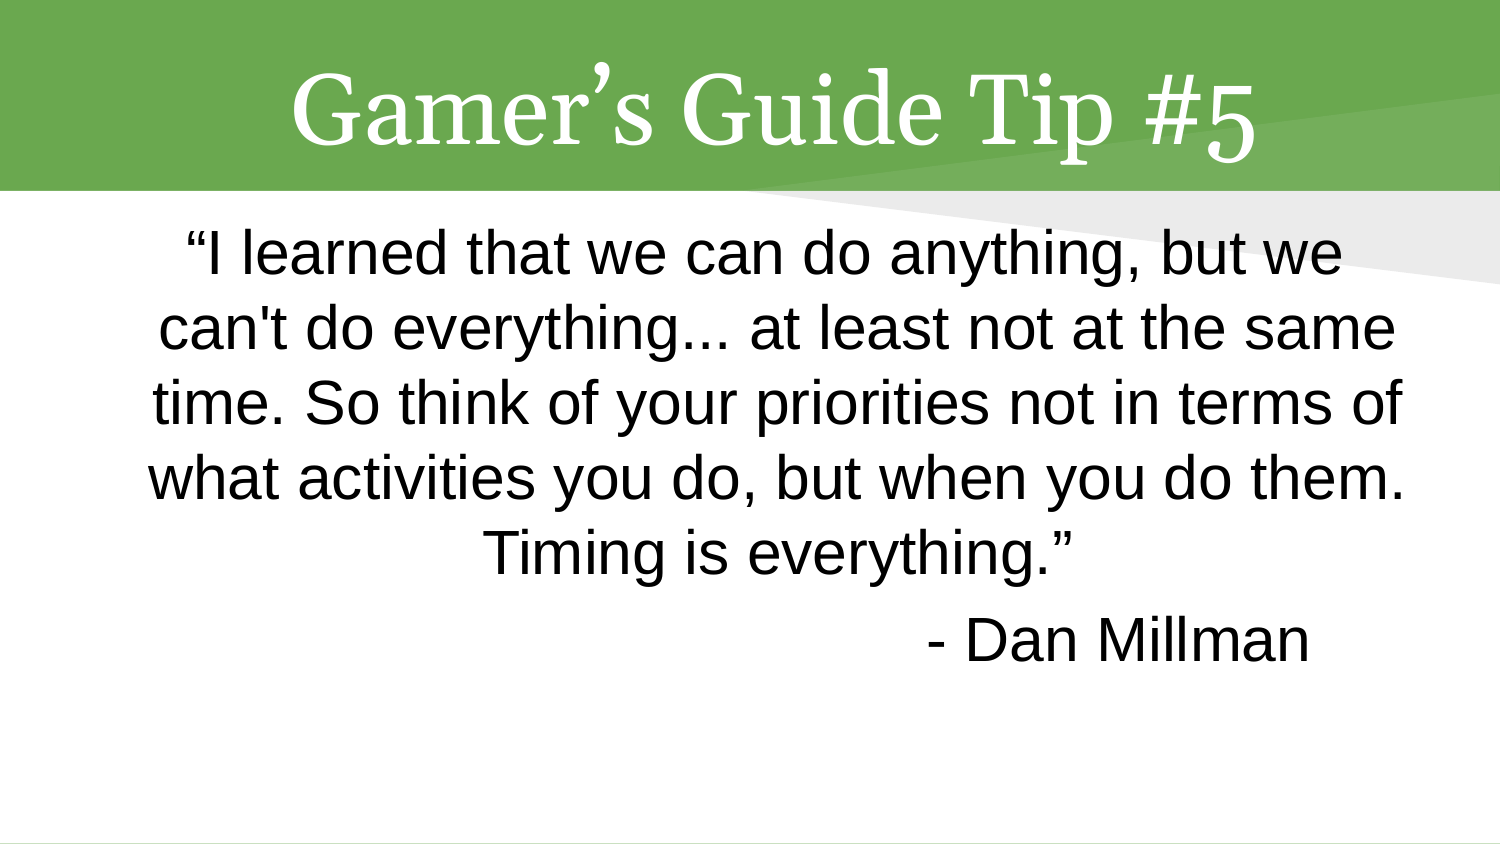

# Gamer’s Guide Tip #5
“I learned that we can do anything, but we can't do everything... at least not at the same time. So think of your priorities not in terms of what activities you do, but when you do them. Timing is everything.”
                                         - Dan Millman